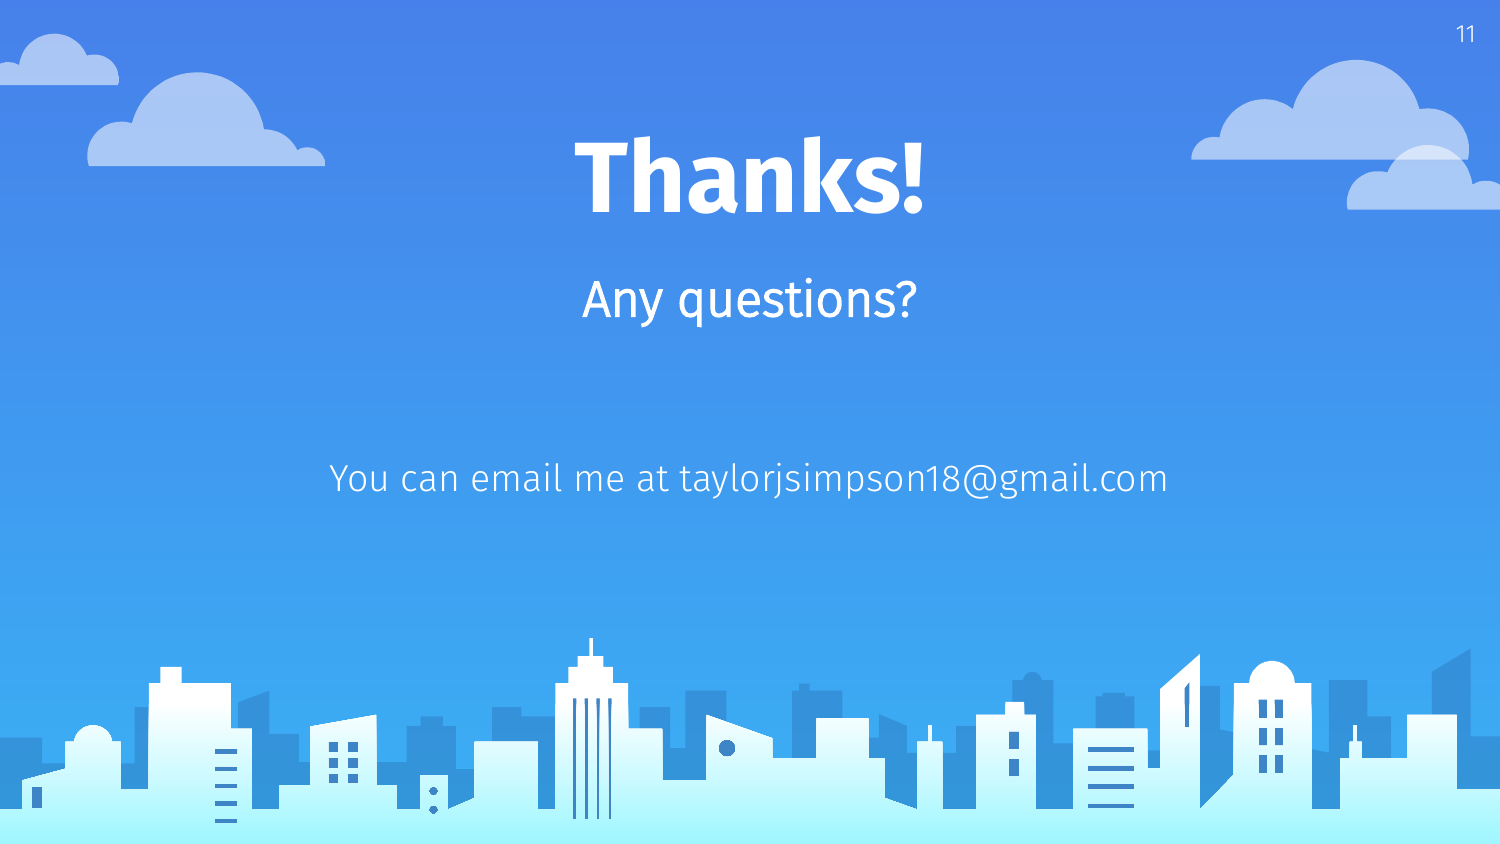

11
Thanks!
Any questions?

You can email me at taylorjsimpson18@gmail.com